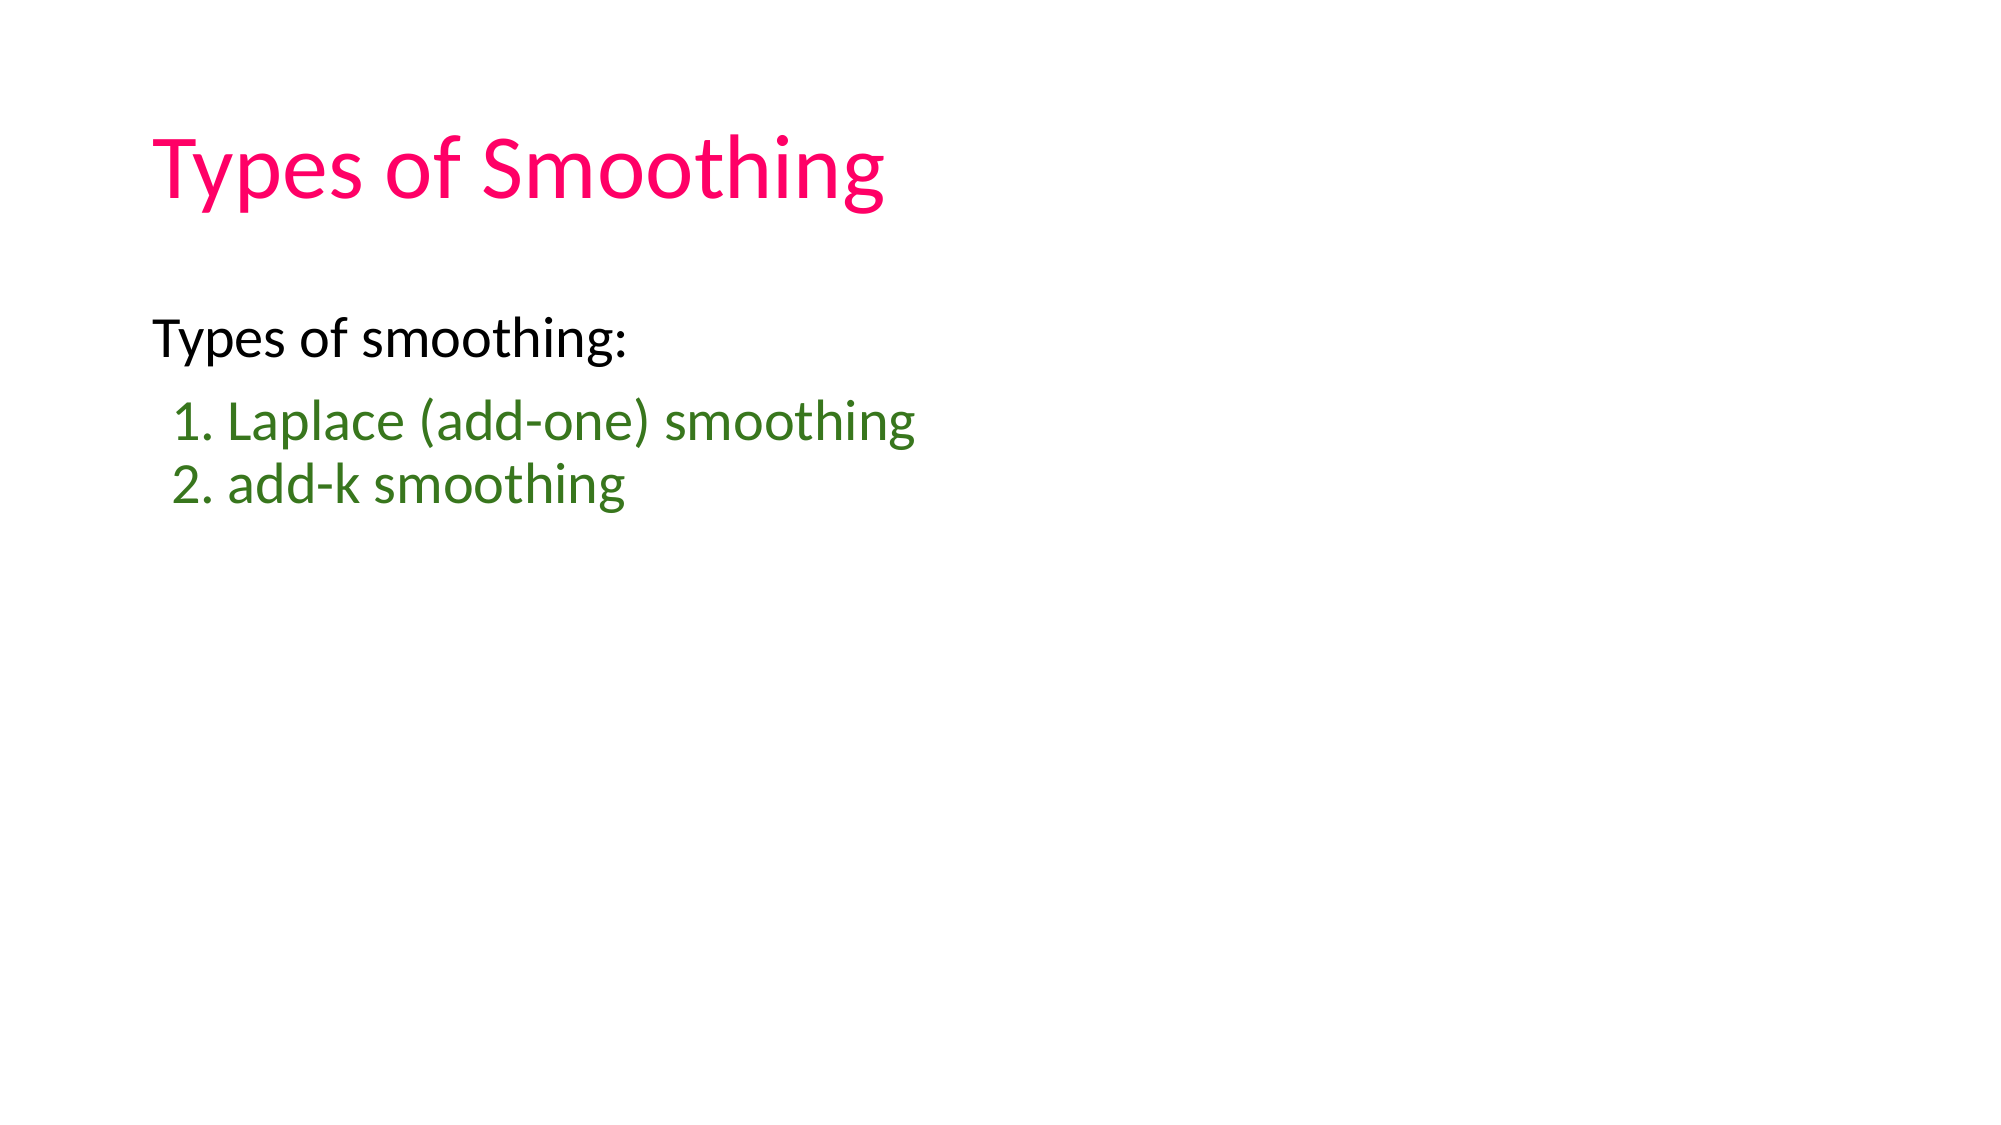

# Types of Smoothing
Types of smoothing:
Laplace (add-one) smoothing
add-k smoothing